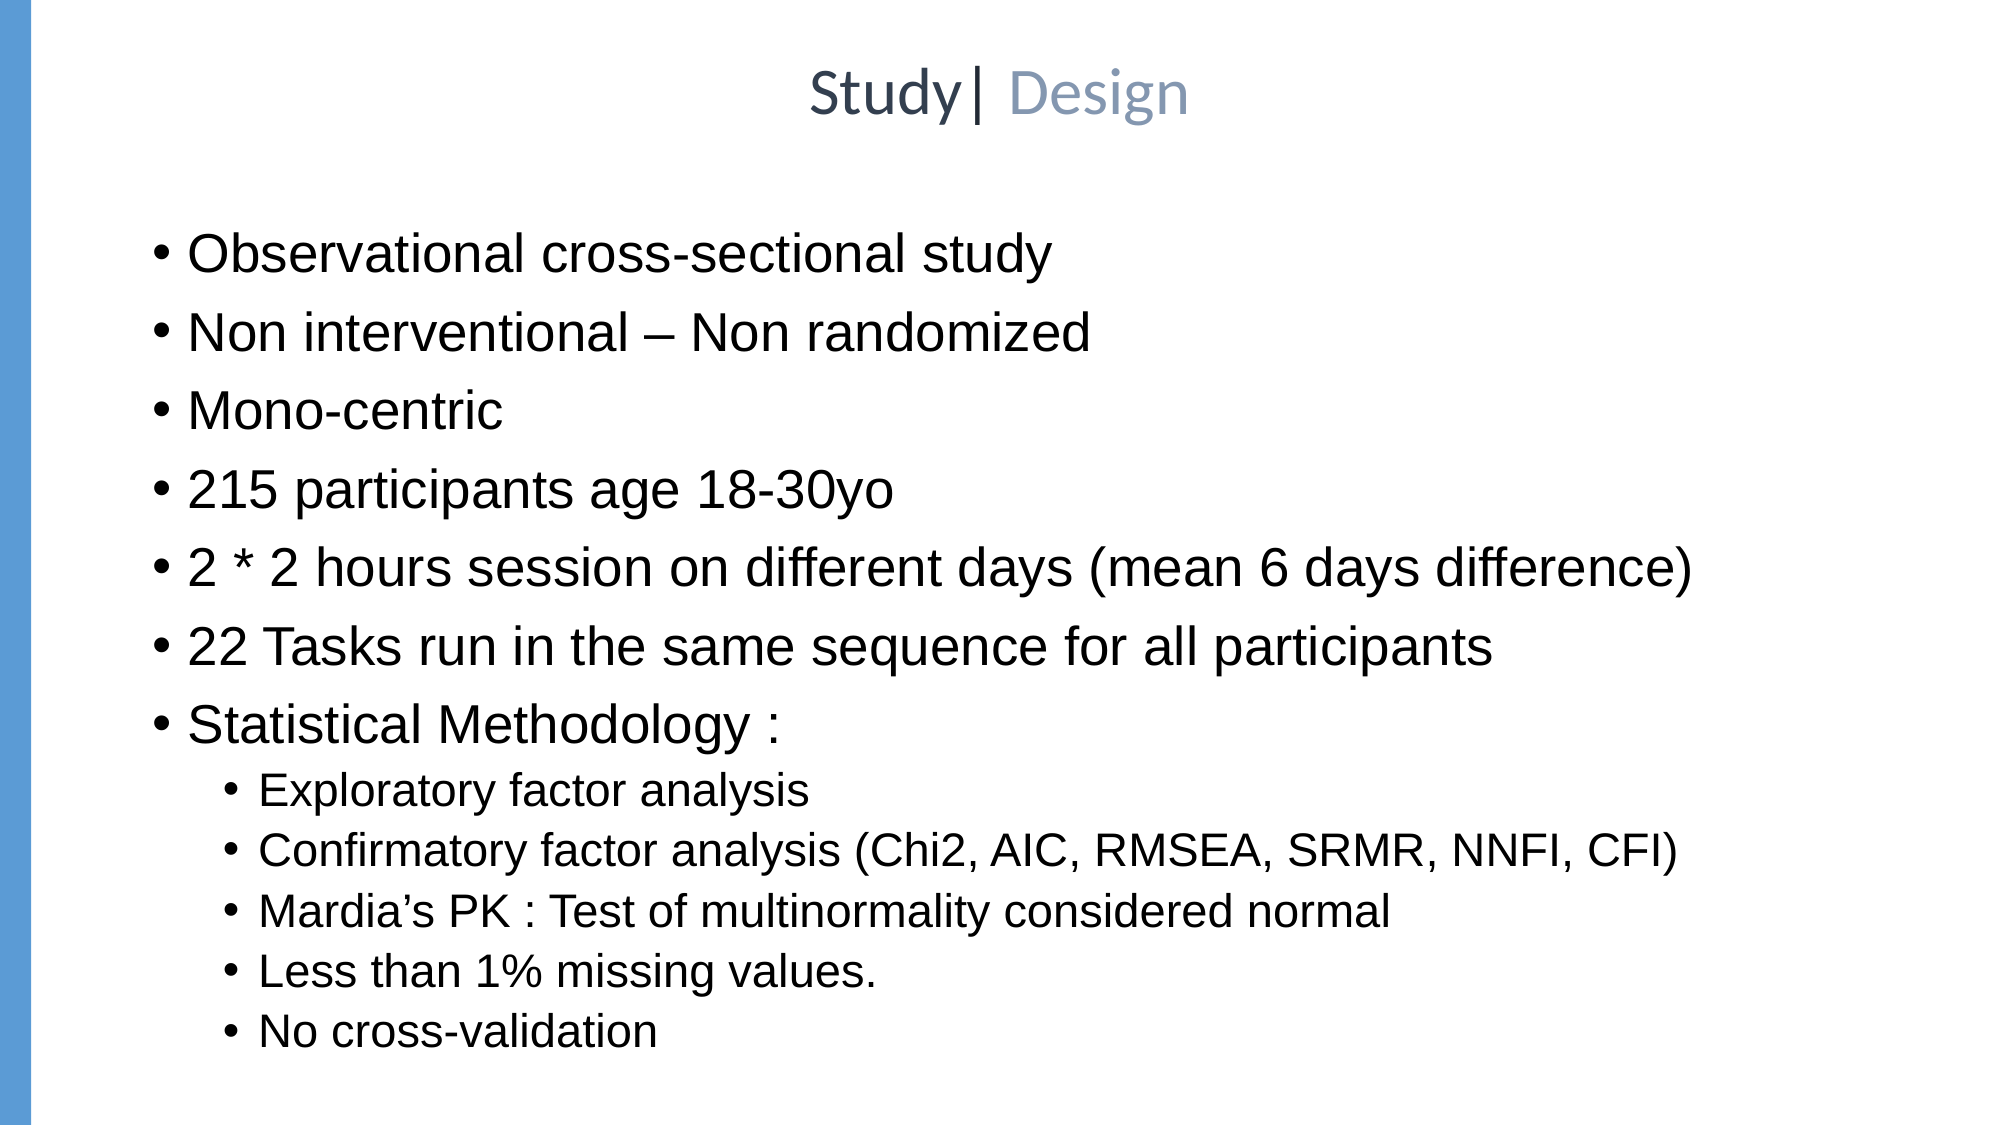

Study| Design
Observational cross-sectional study
Non interventional – Non randomized
Mono-centric
215 participants age 18-30yo
2 * 2 hours session on different days (mean 6 days difference)
22 Tasks run in the same sequence for all participants
Statistical Methodology :
Exploratory factor analysis
Confirmatory factor analysis (Chi2, AIC, RMSEA, SRMR, NNFI, CFI)
Mardia’s PK : Test of multinormality considered normal
Less than 1% missing values.
No cross-validation